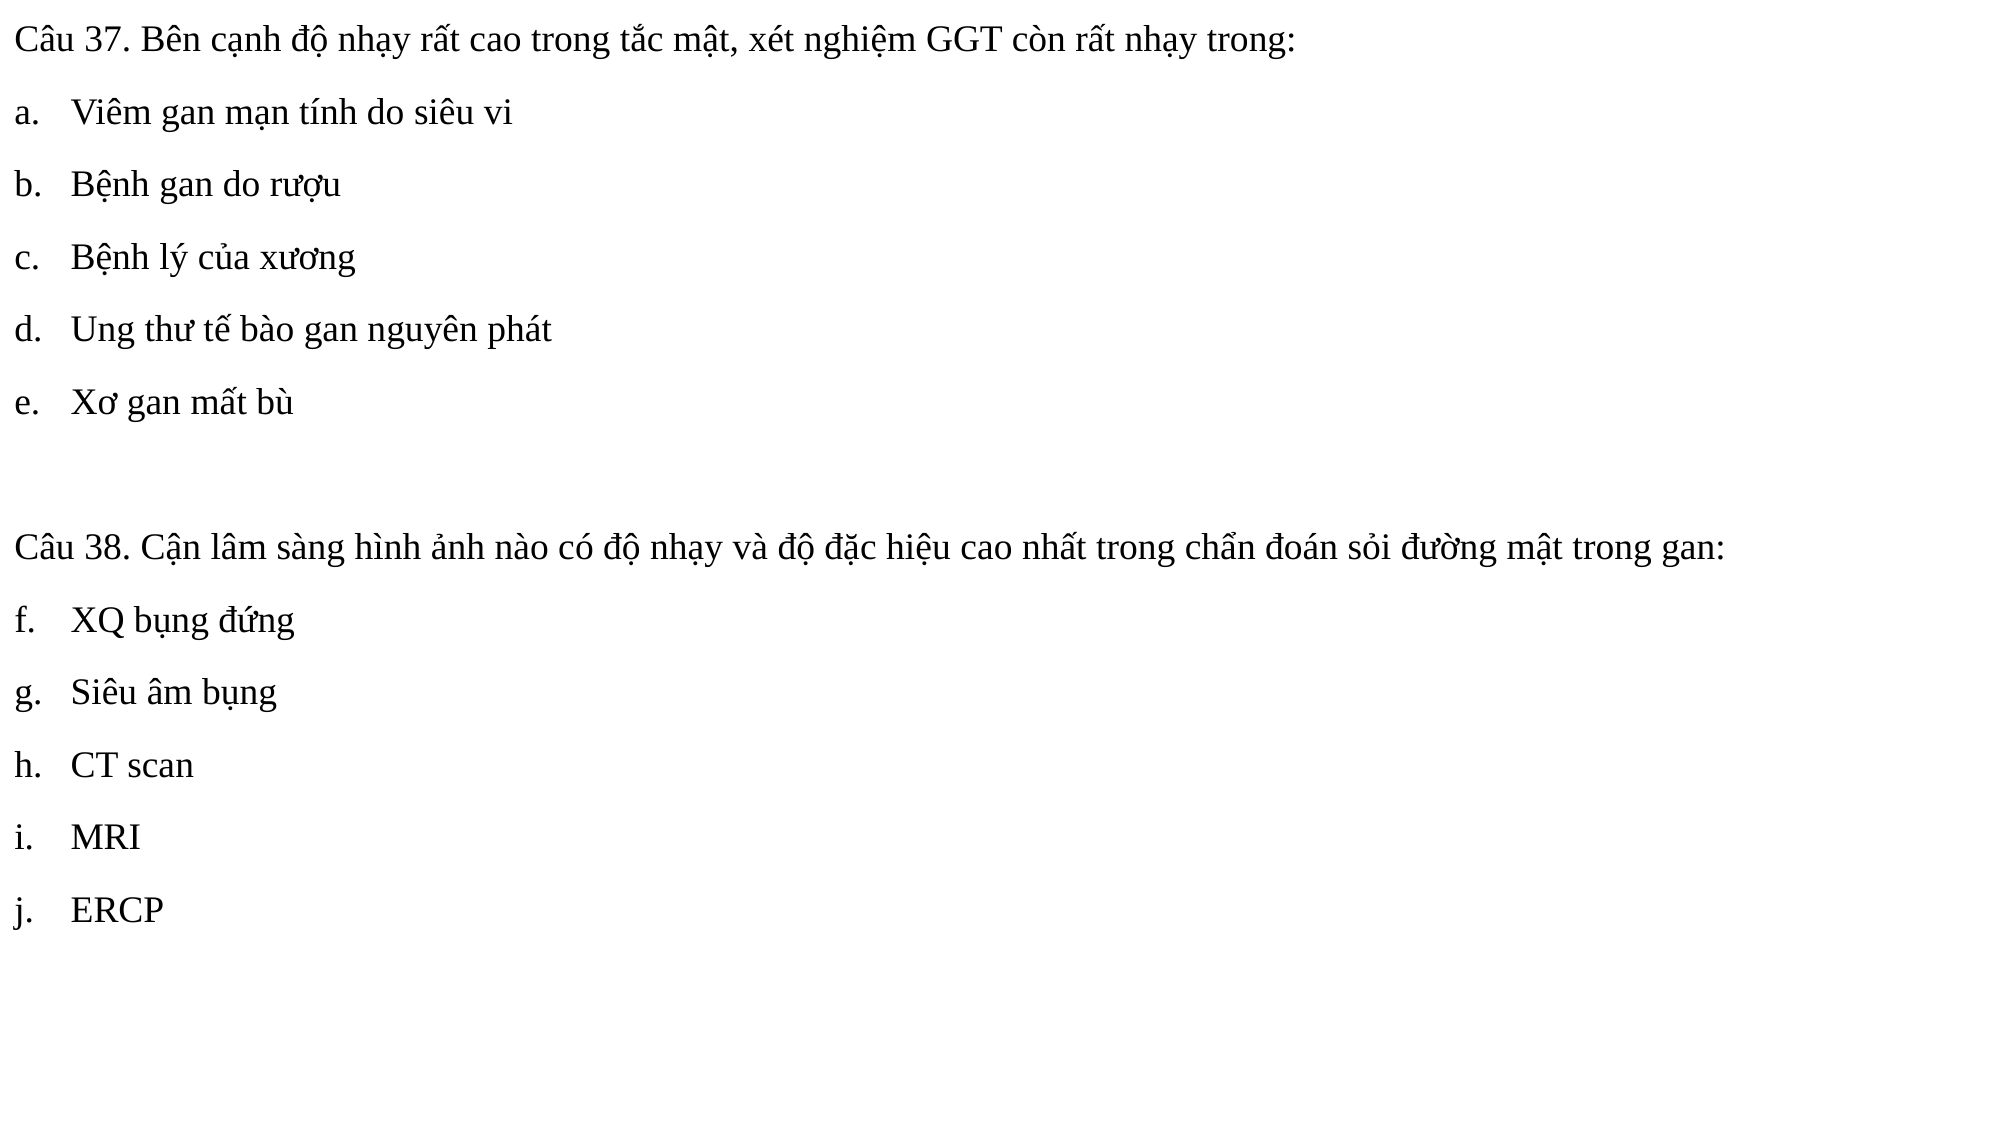

Câu 37. Bên cạnh độ nhạy rất cao trong tắc mật, xét nghiệm GGT còn rất nhạy trong:
Viêm gan mạn tính do siêu vi
Bệnh gan do rượu
Bệnh lý của xương
Ung thư tế bào gan nguyên phát
Xơ gan mất bù

Câu 38. Cận lâm sàng hình ảnh nào có độ nhạy và độ đặc hiệu cao nhất trong chẩn đoán sỏi đường mật trong gan:
XQ bụng đứng
Siêu âm bụng
CT scan
MRI
ERCP